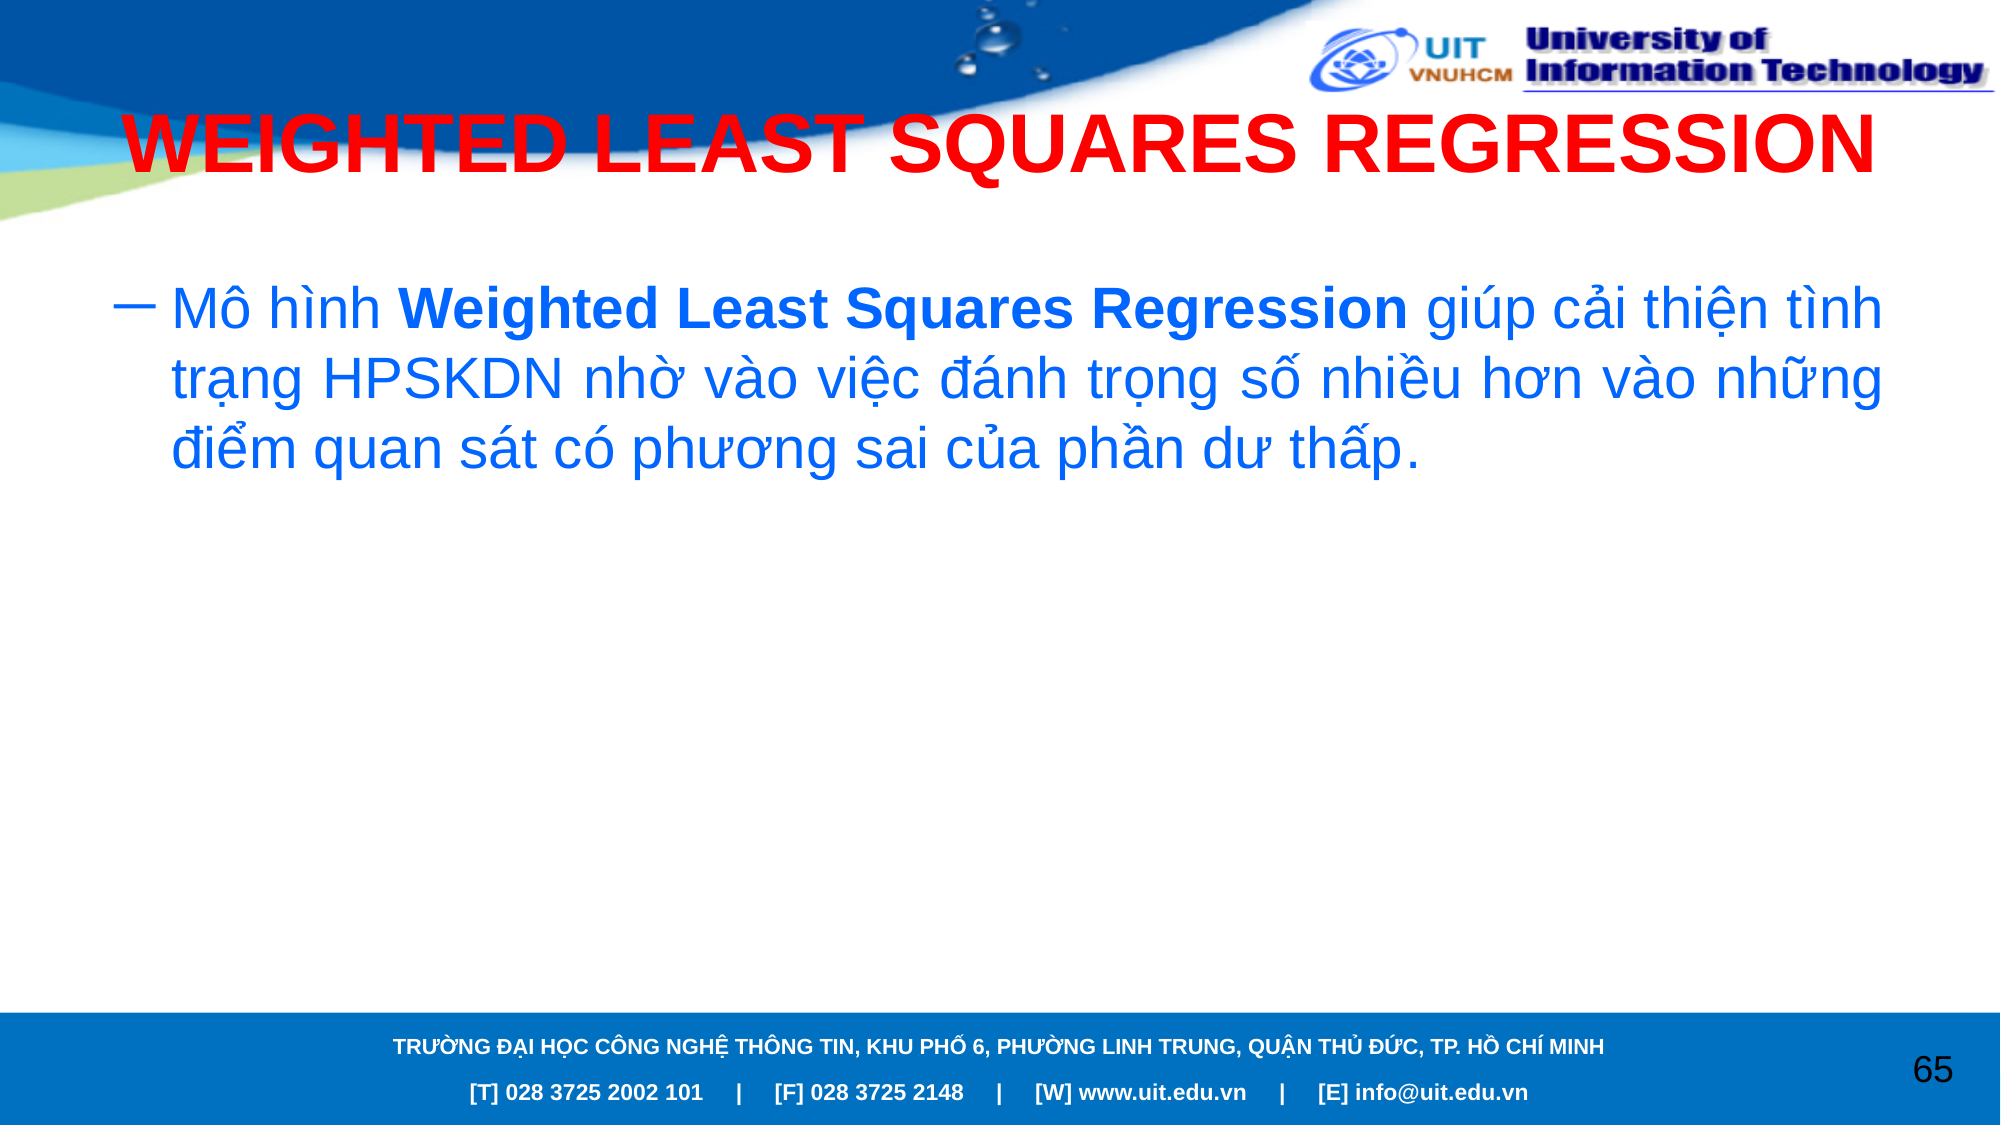

# WEIGHTED LEAST SQUARES REGRESSION
Mô hình Weighted Least Squares Regression giúp cải thiện tình trạng HPSKDN nhờ vào việc đánh trọng số nhiều hơn vào những điểm quan sát có phương sai của phần dư thấp.